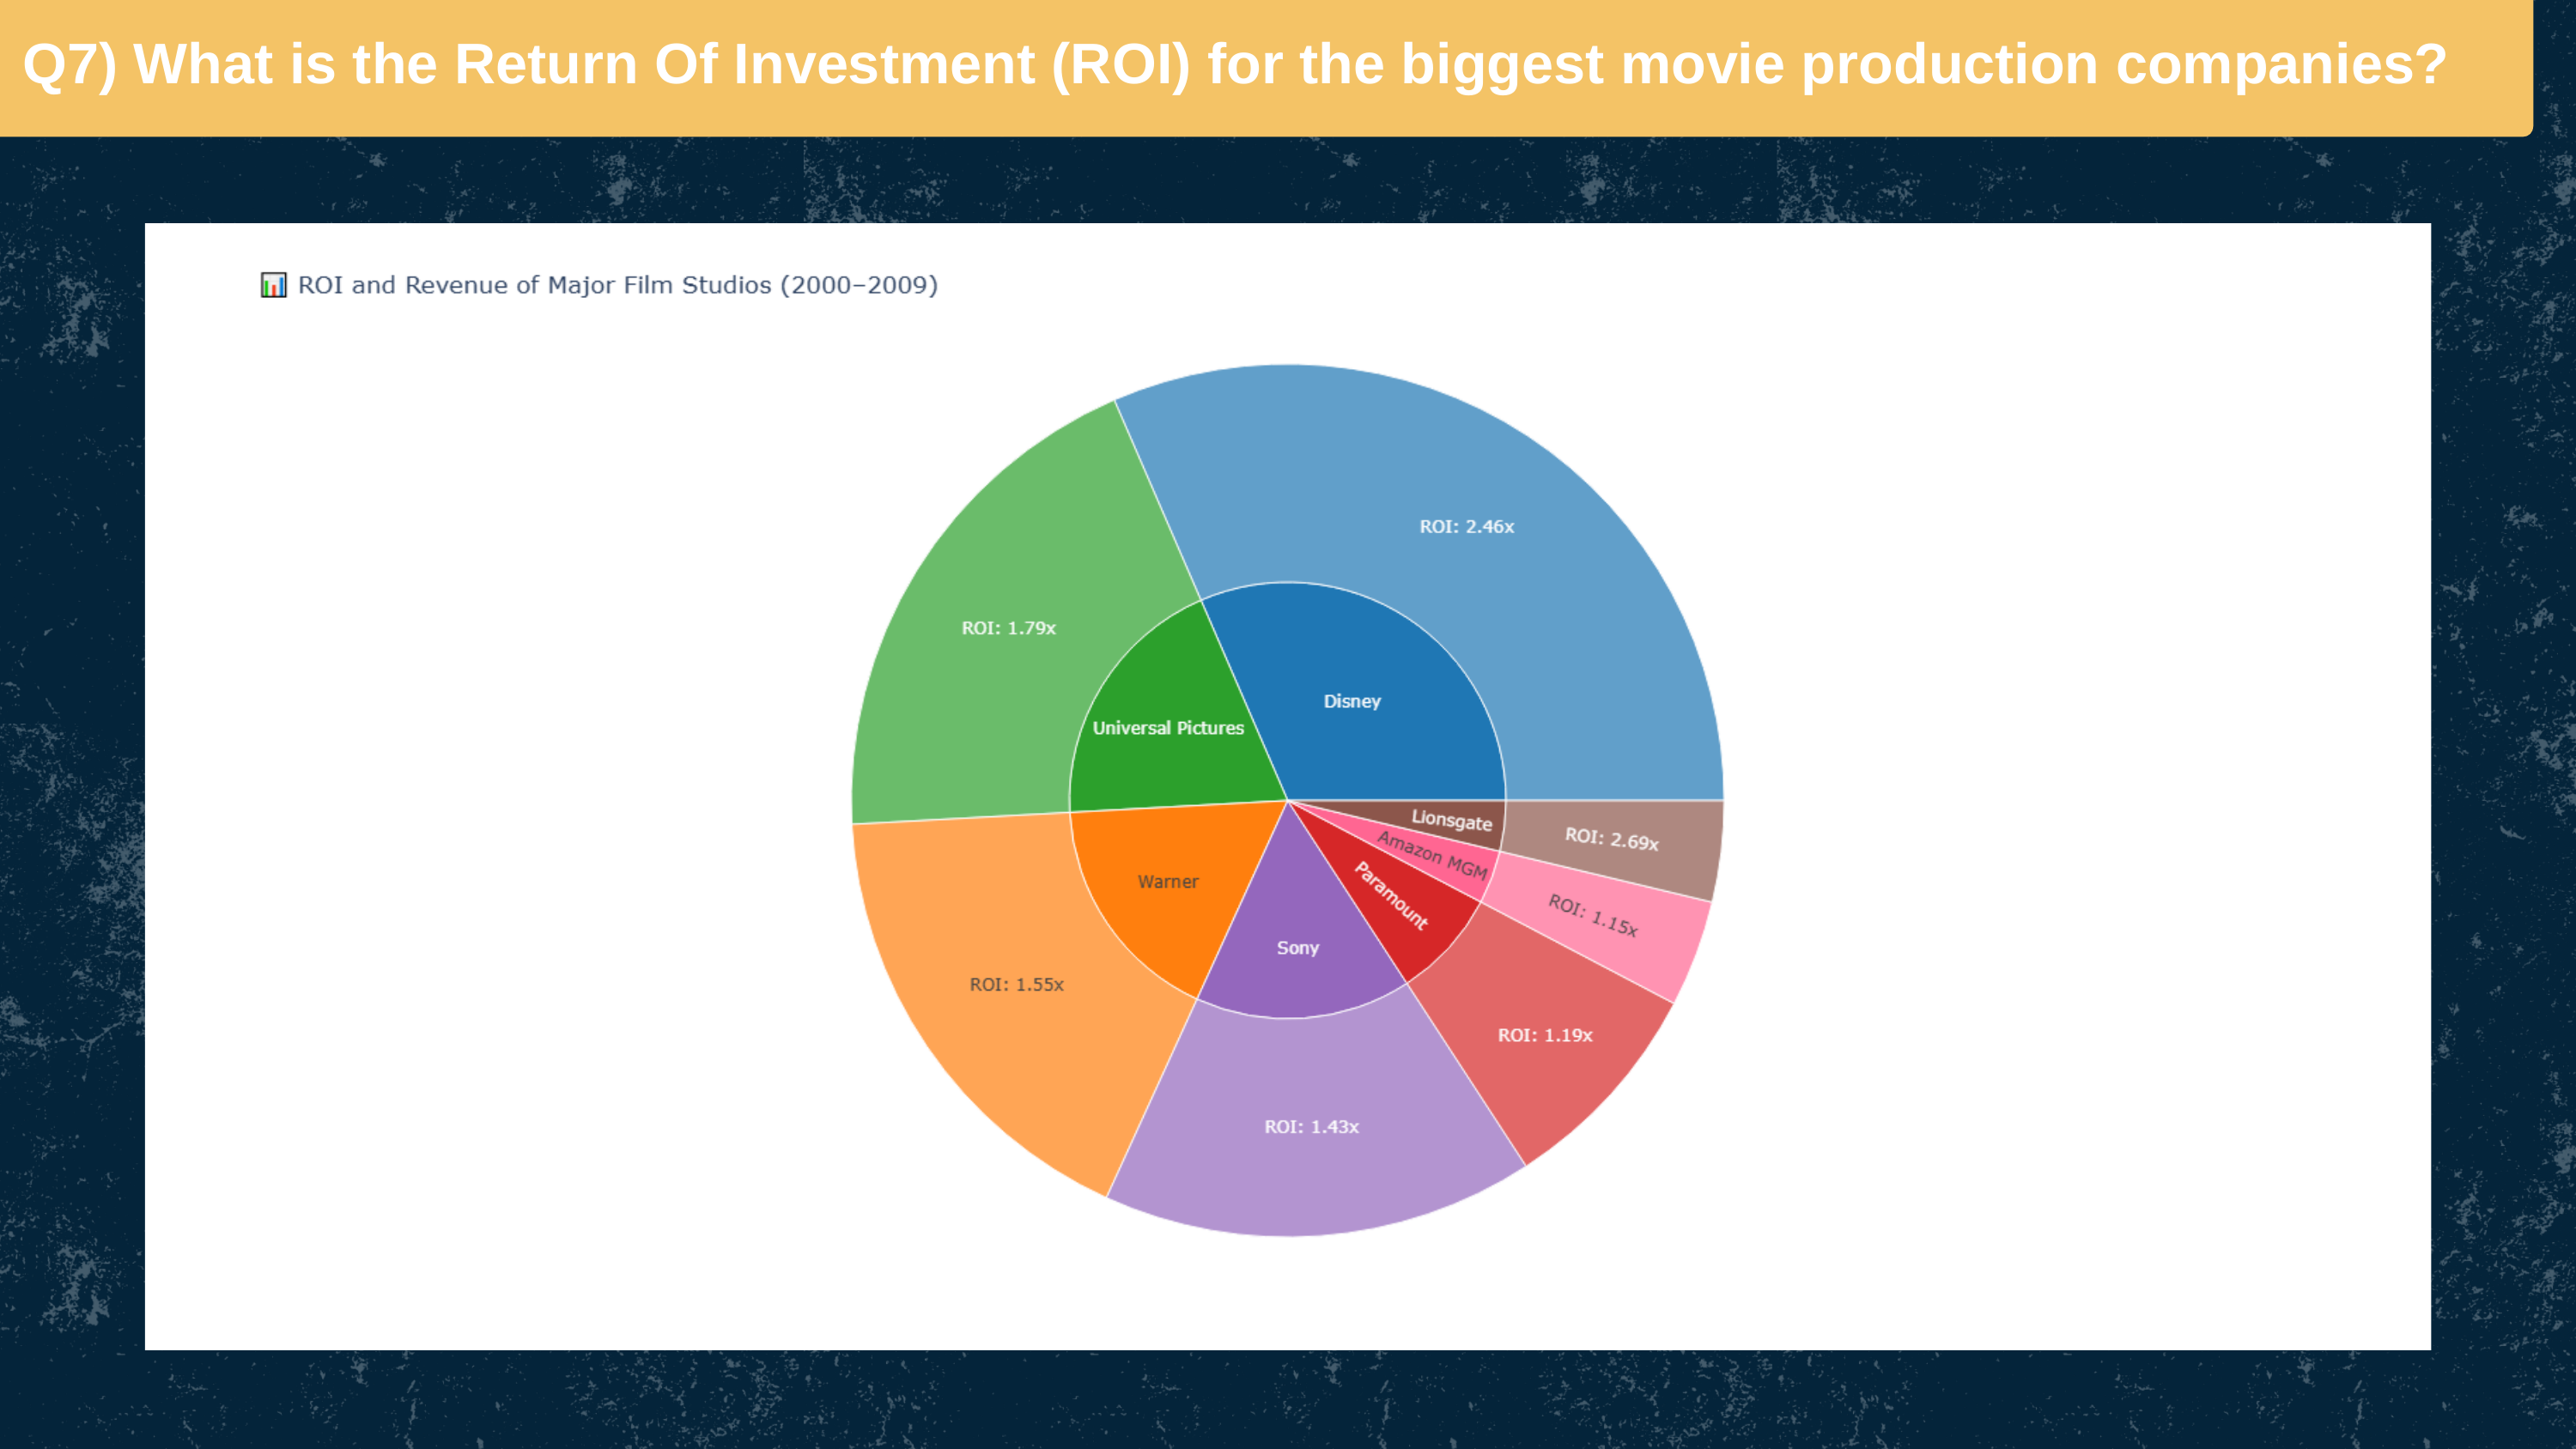

Q7) What is the Return Of Investment (ROI) for the biggest movie production companies?